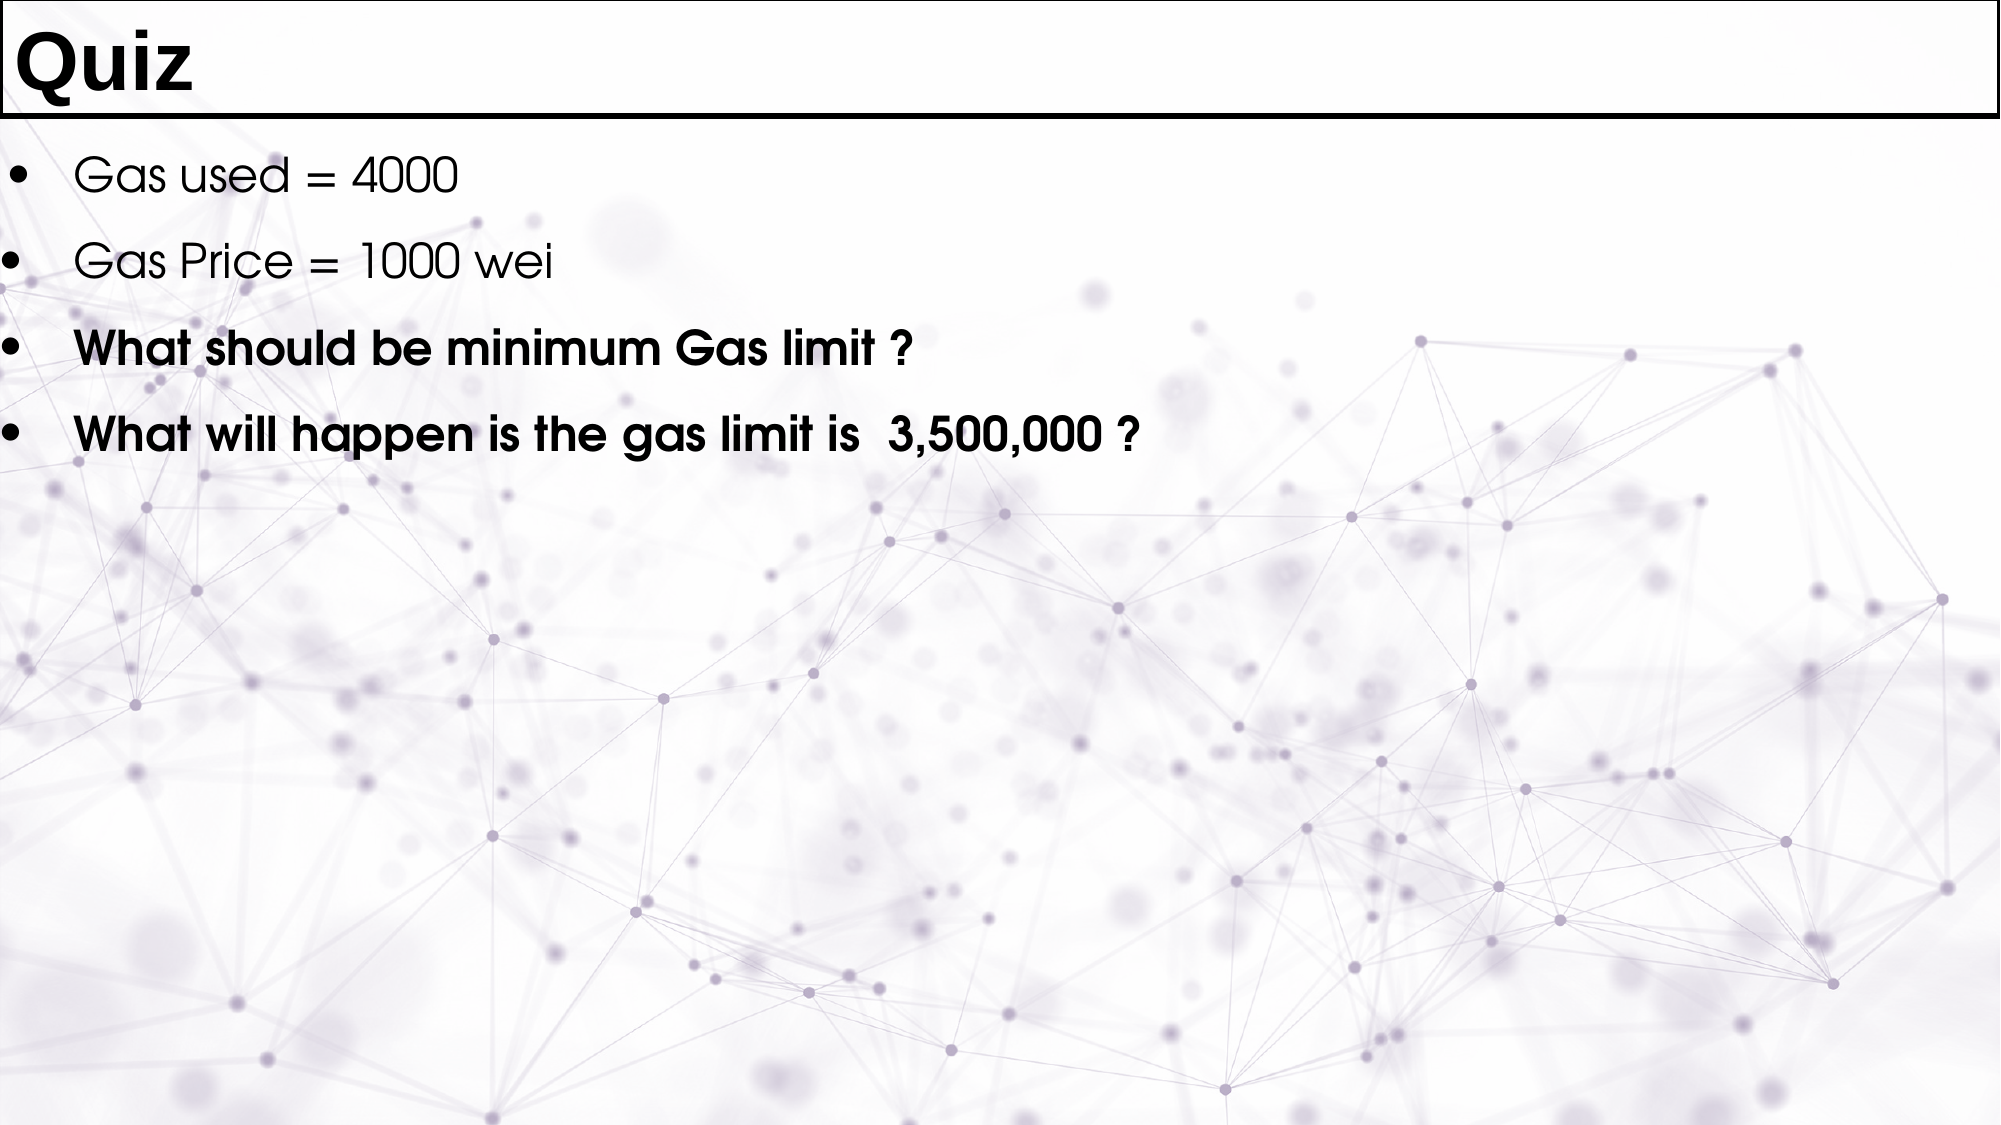

Quiz
Gas used = 4000
Gas Price = 1000 wei
What should be minimum Gas limit ?
What will happen is the gas limit is  3,500,000 ?